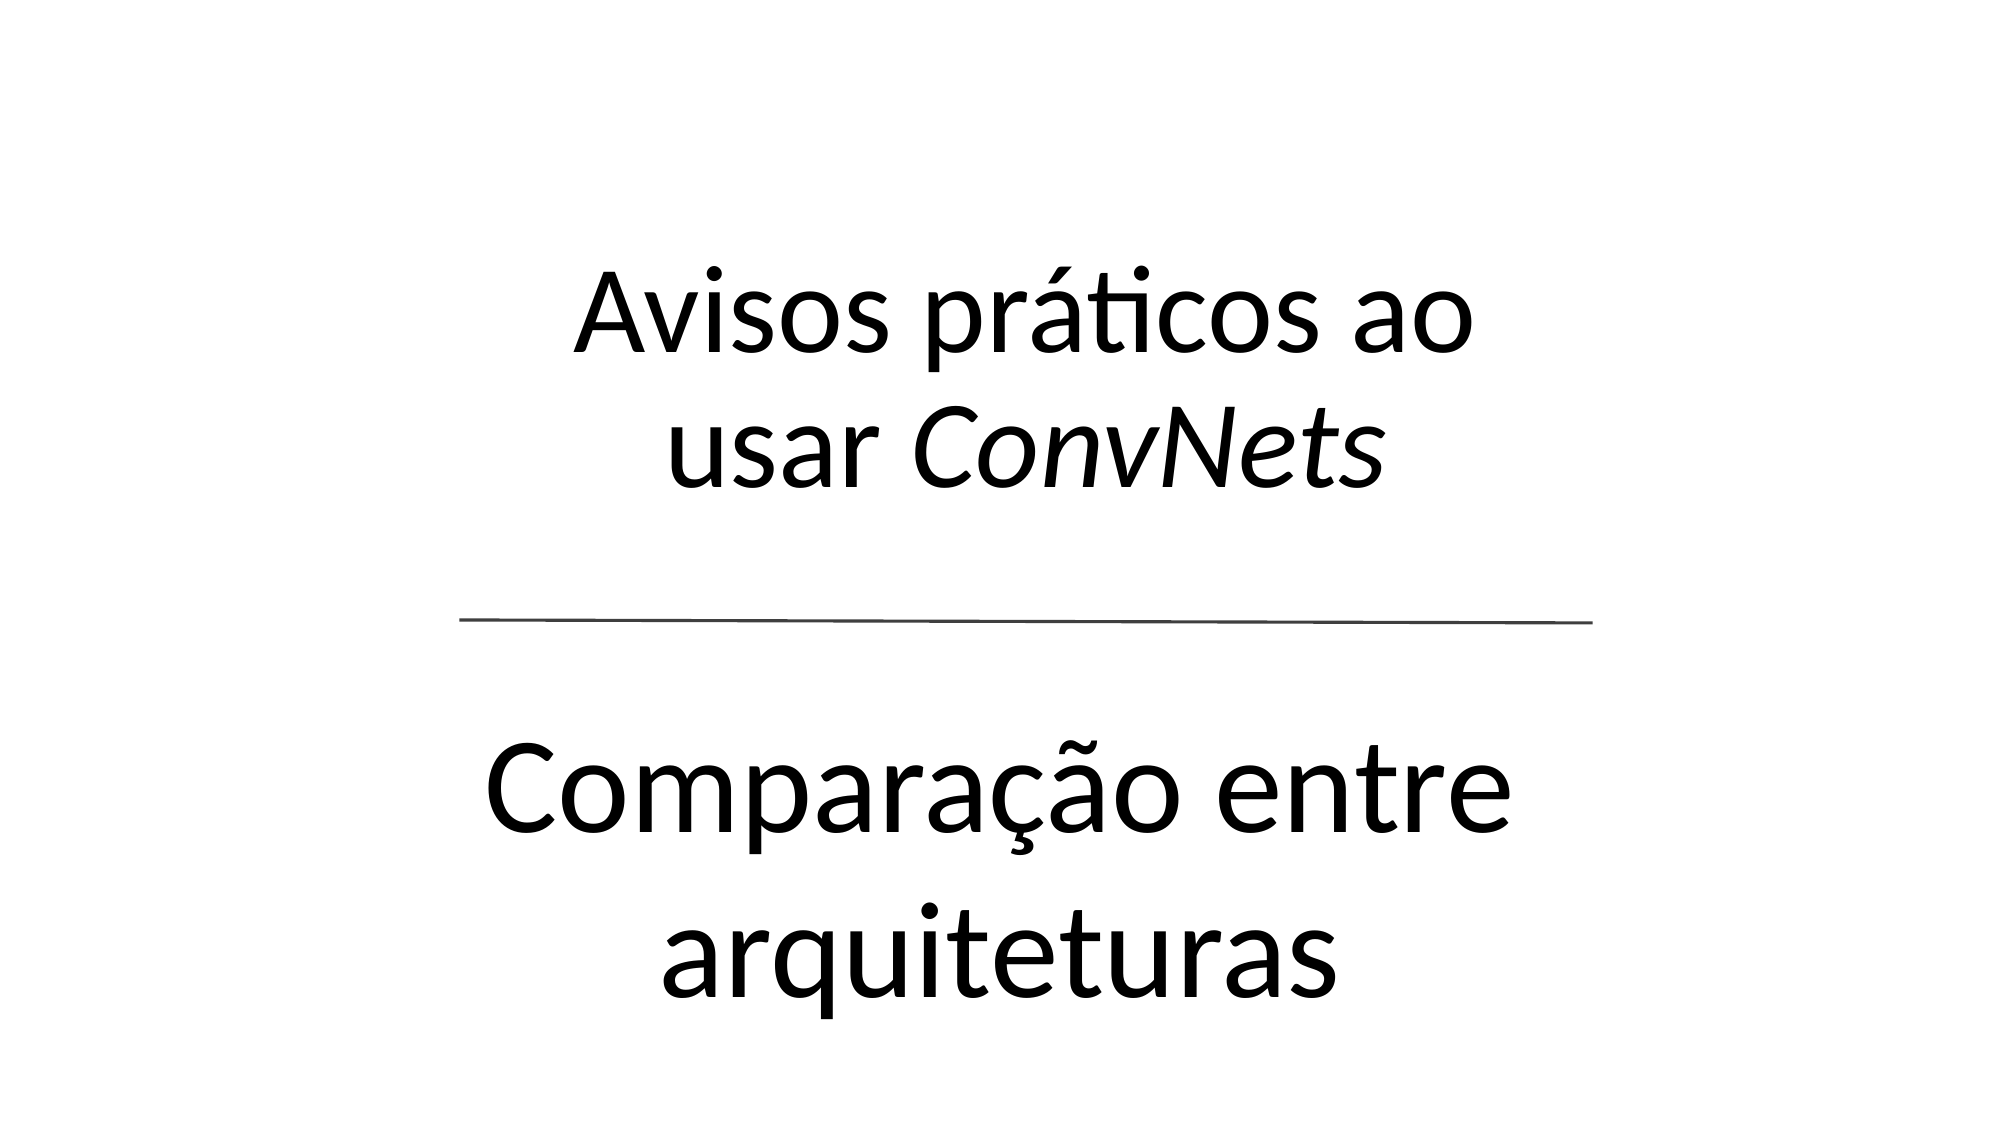

# Avisos práticos ao usar ConvNets
Comparação entre arquiteturas